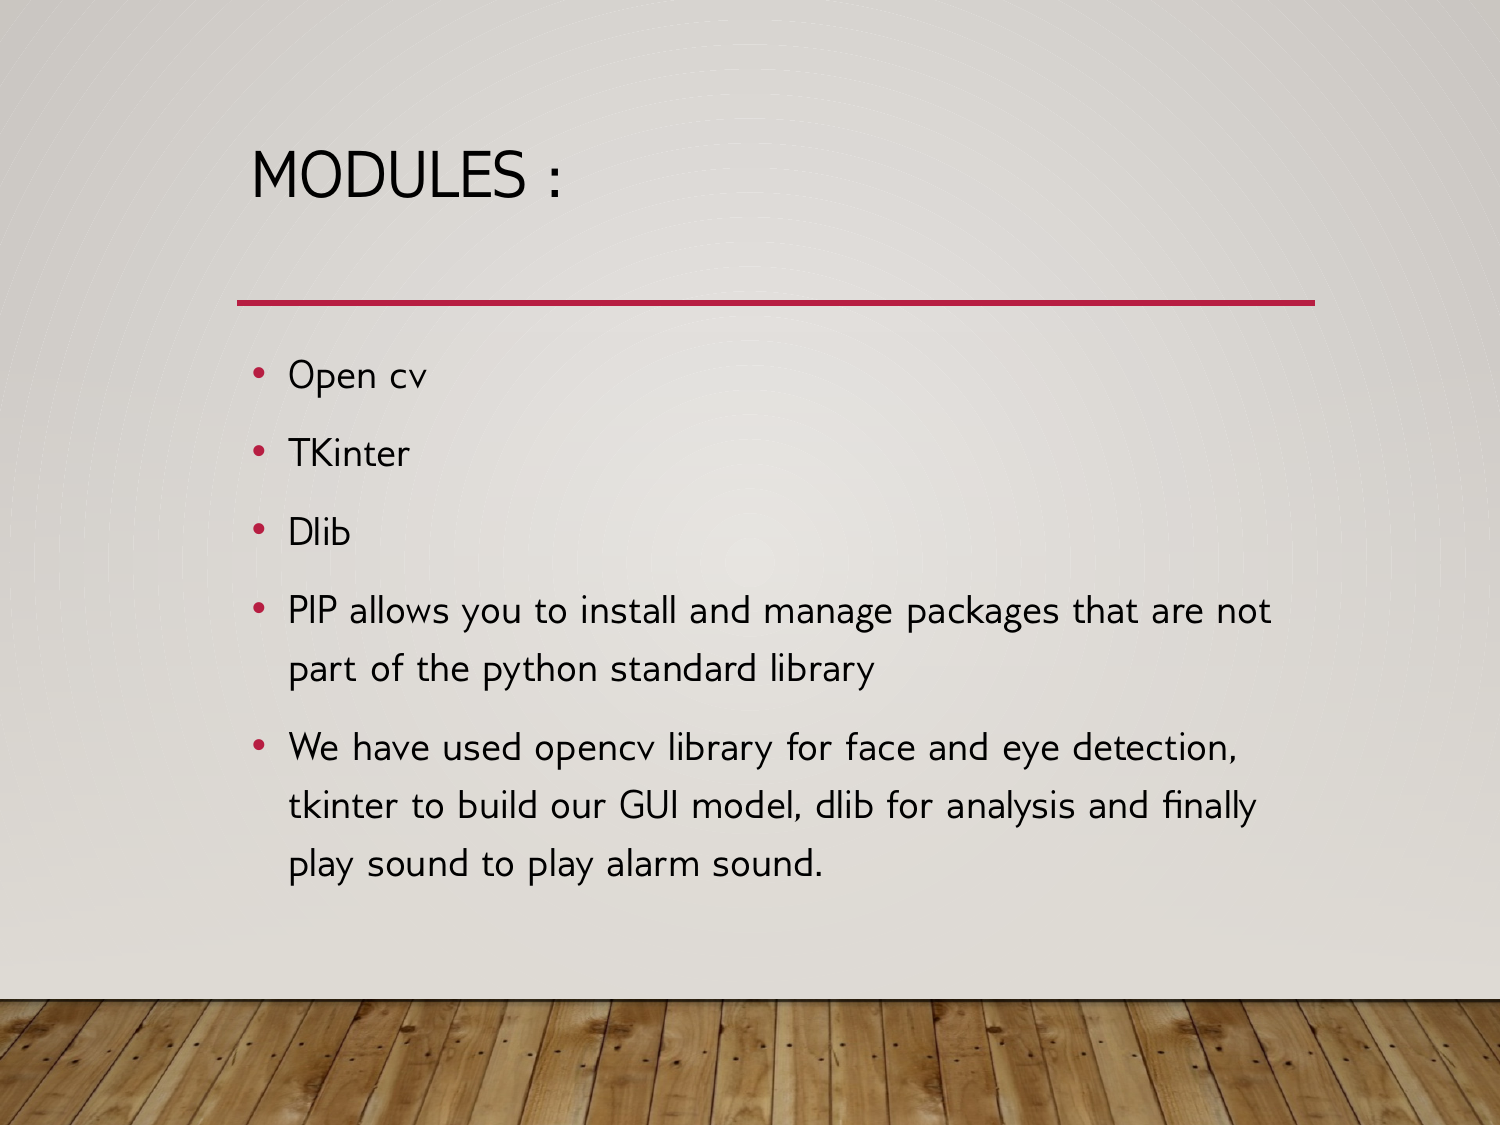

# Modules :
Open cv
TKinter
Dlib
PIP allows you to install and manage packages that are not part of the python standard library
We have used opencv library for face and eye detection, tkinter to build our GUI model, dlib for analysis and finally play sound to play alarm sound.